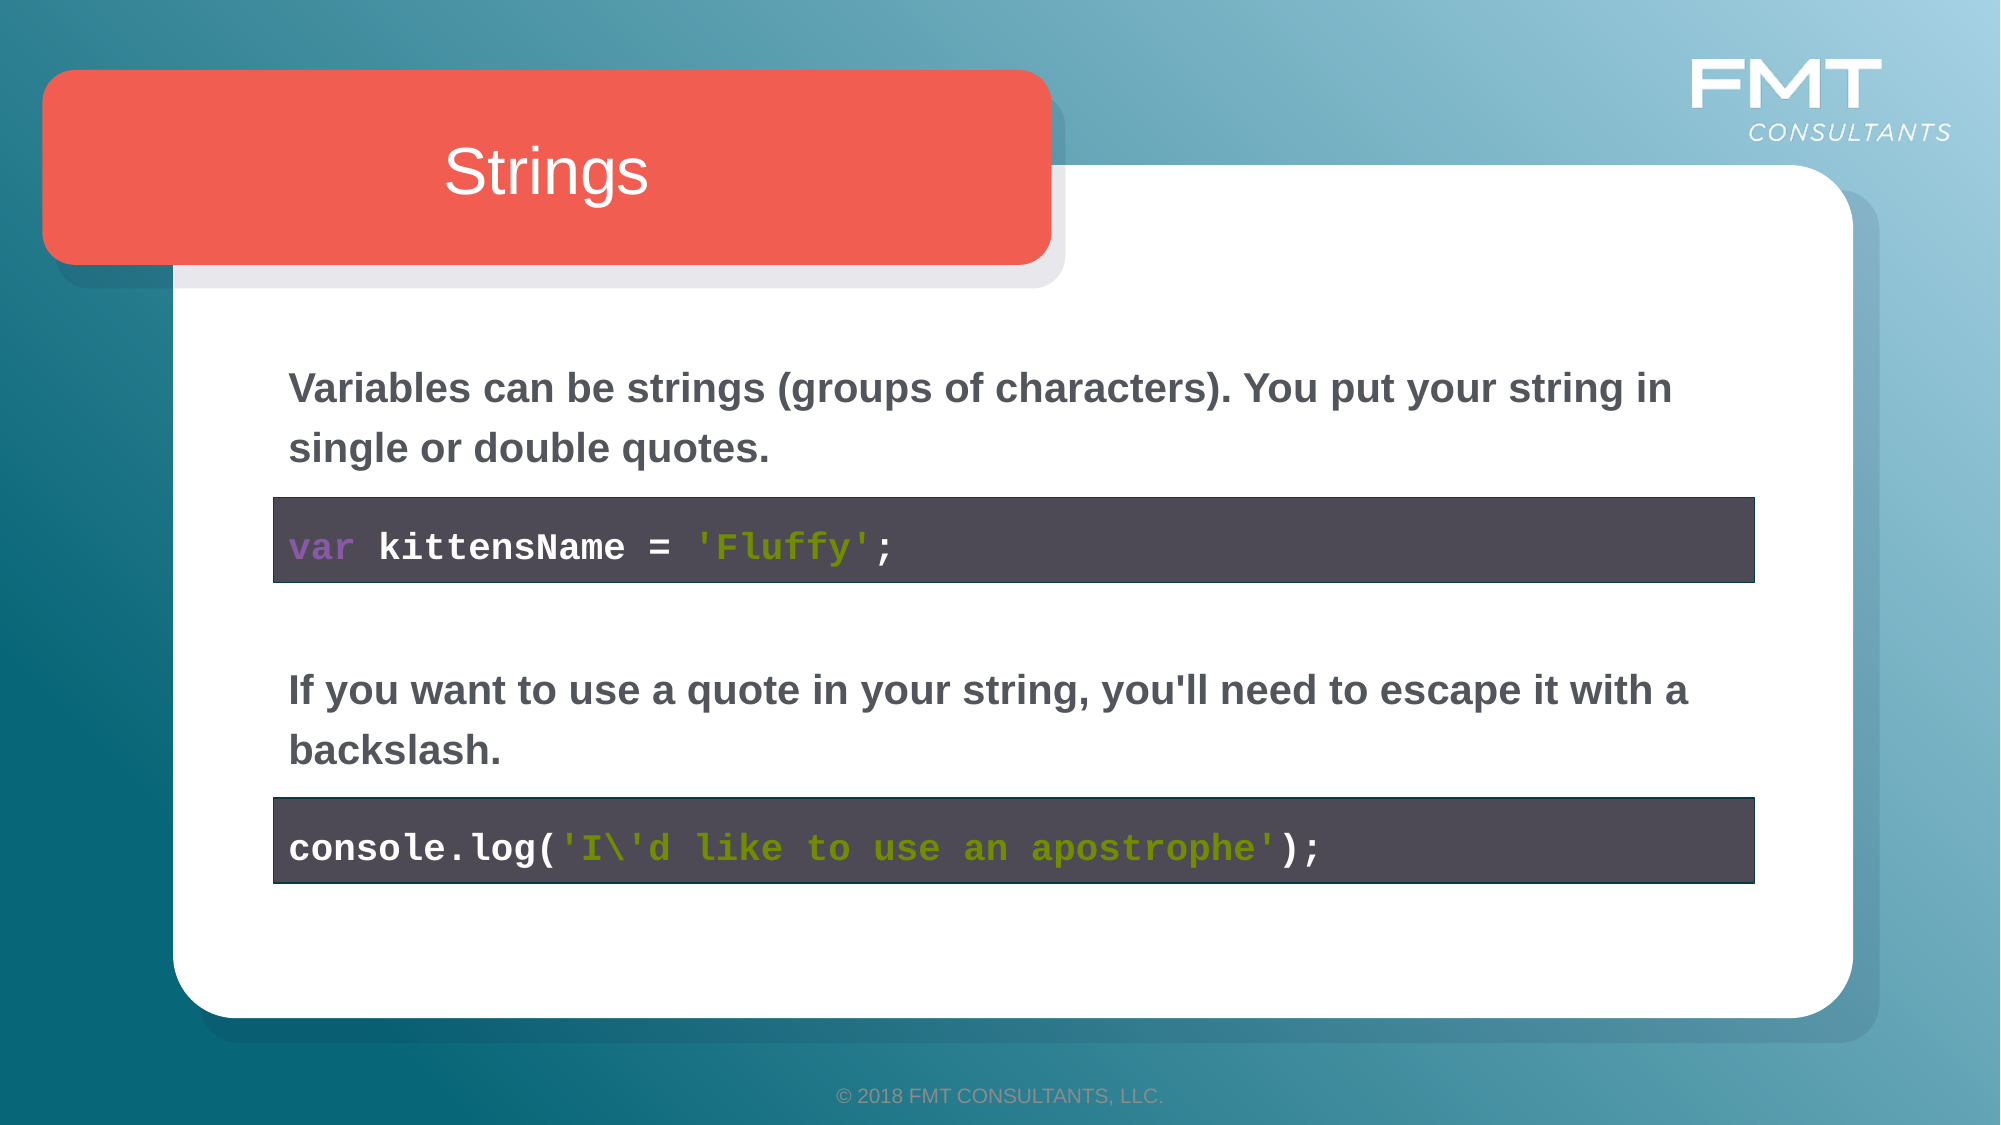

Strings

Variables can be strings (groups of characters). You put your string in single or double quotes.
var kittensName = 'Fluffy';
If you want to use a quote in your string, you'll need to escape it with a backslash.
console.log('I\'d like to use an apostrophe');
© 2018 FMT CONSULTANTS, LLC.